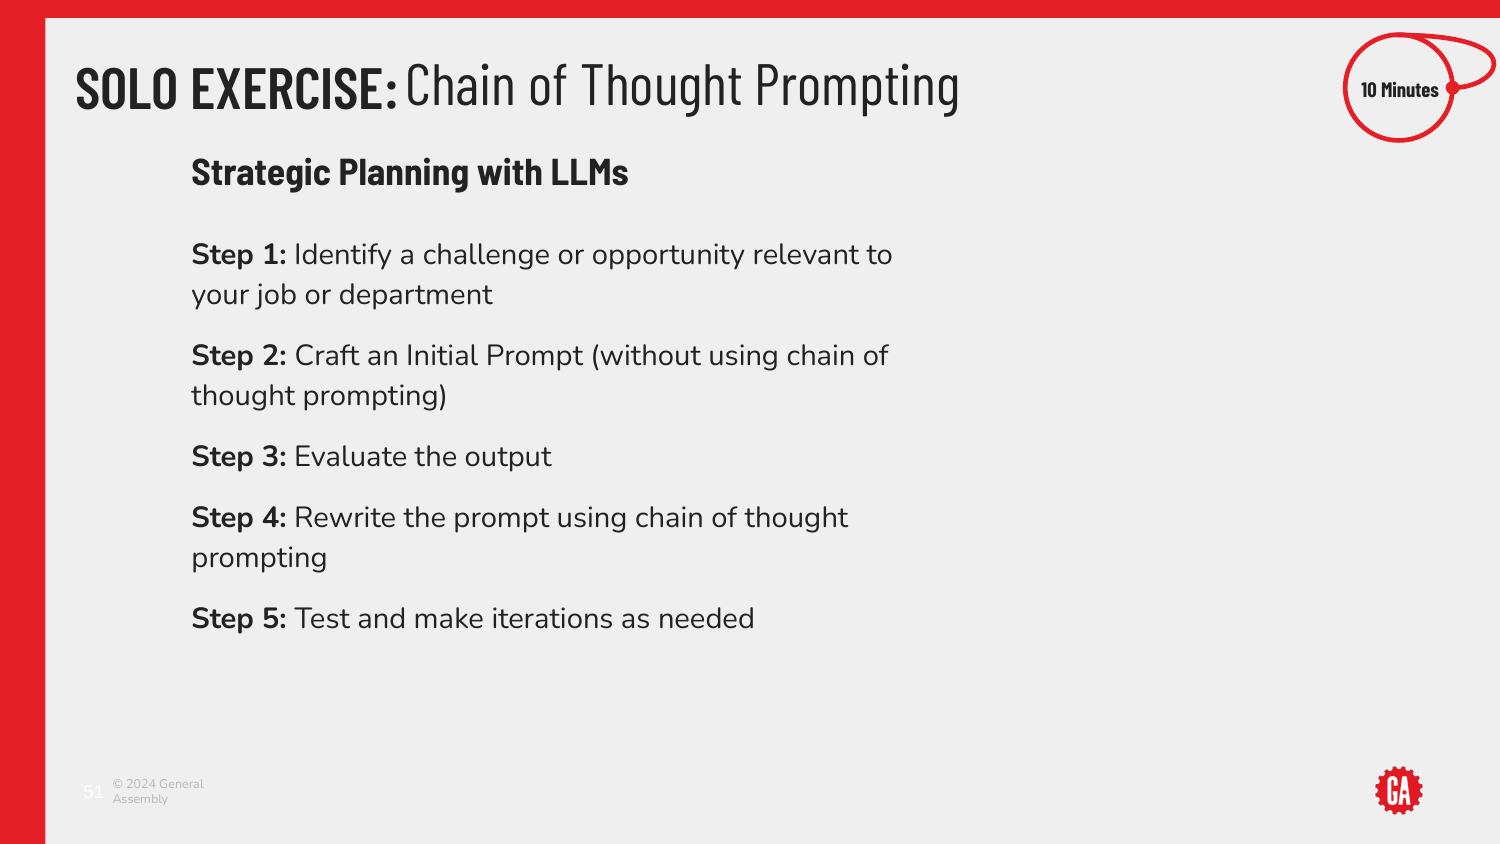

10 Minutes
# Chain of Thought Prompting
Strategic Planning with LLMs
Step 1: Identify a challenge or opportunity relevant to your job or department
Step 2: Craft an Initial Prompt (without using chain of thought prompting)
Step 3: Evaluate the output
Step 4: Rewrite the prompt using chain of thought prompting
Step 5: Test and make iterations as needed
51